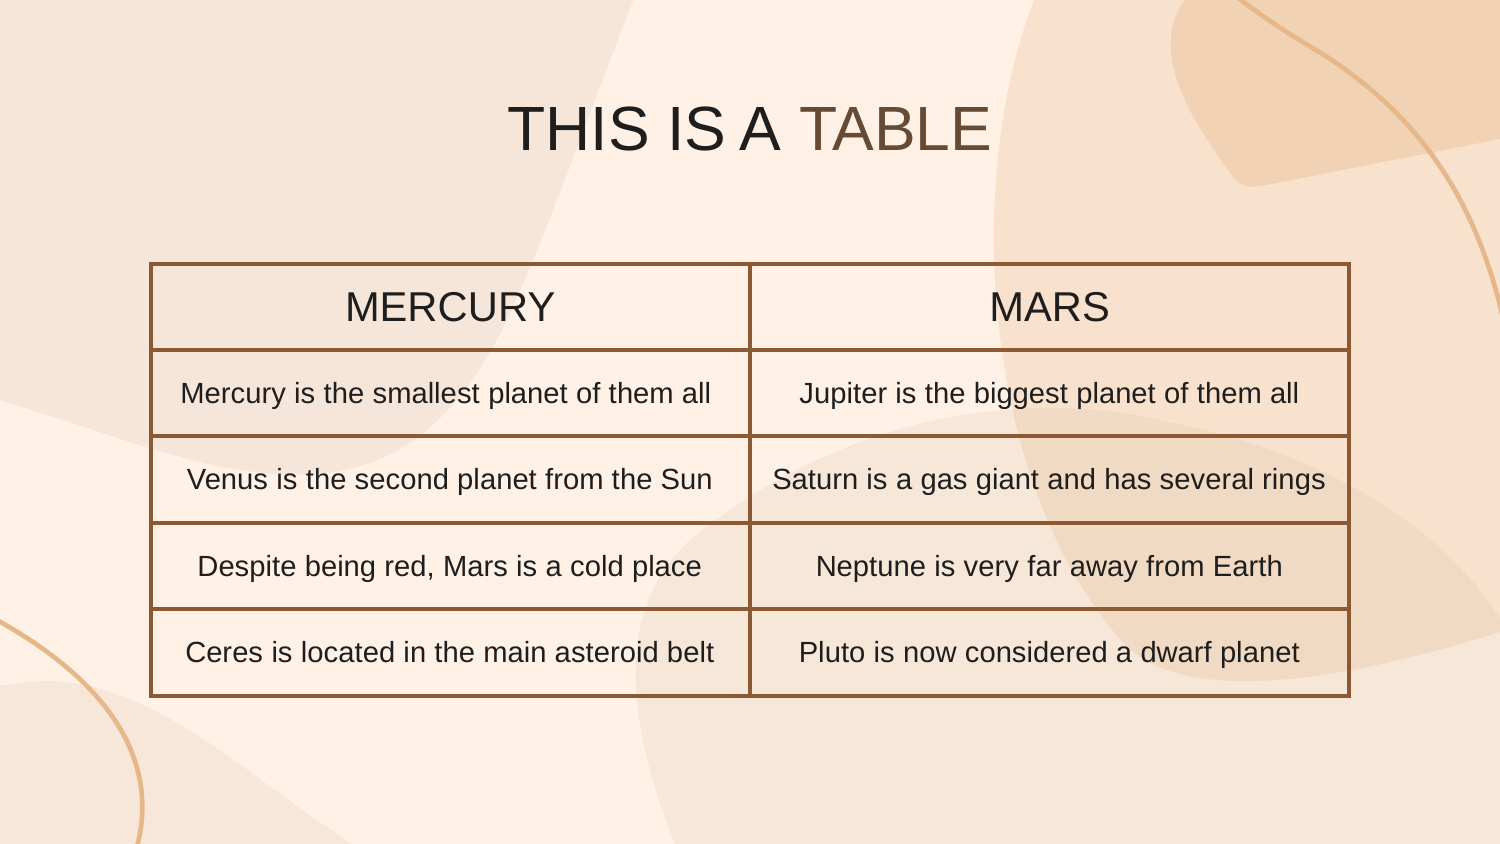

# THIS IS A TABLE
| MERCURY | MARS |
| --- | --- |
| Mercury is the smallest planet of them all | Jupiter is the biggest planet of them all |
| Venus is the second planet from the Sun | Saturn is a gas giant and has several rings |
| Despite being red, Mars is a cold place | Neptune is very far away from Earth |
| Ceres is located in the main asteroid belt | Pluto is now considered a dwarf planet |